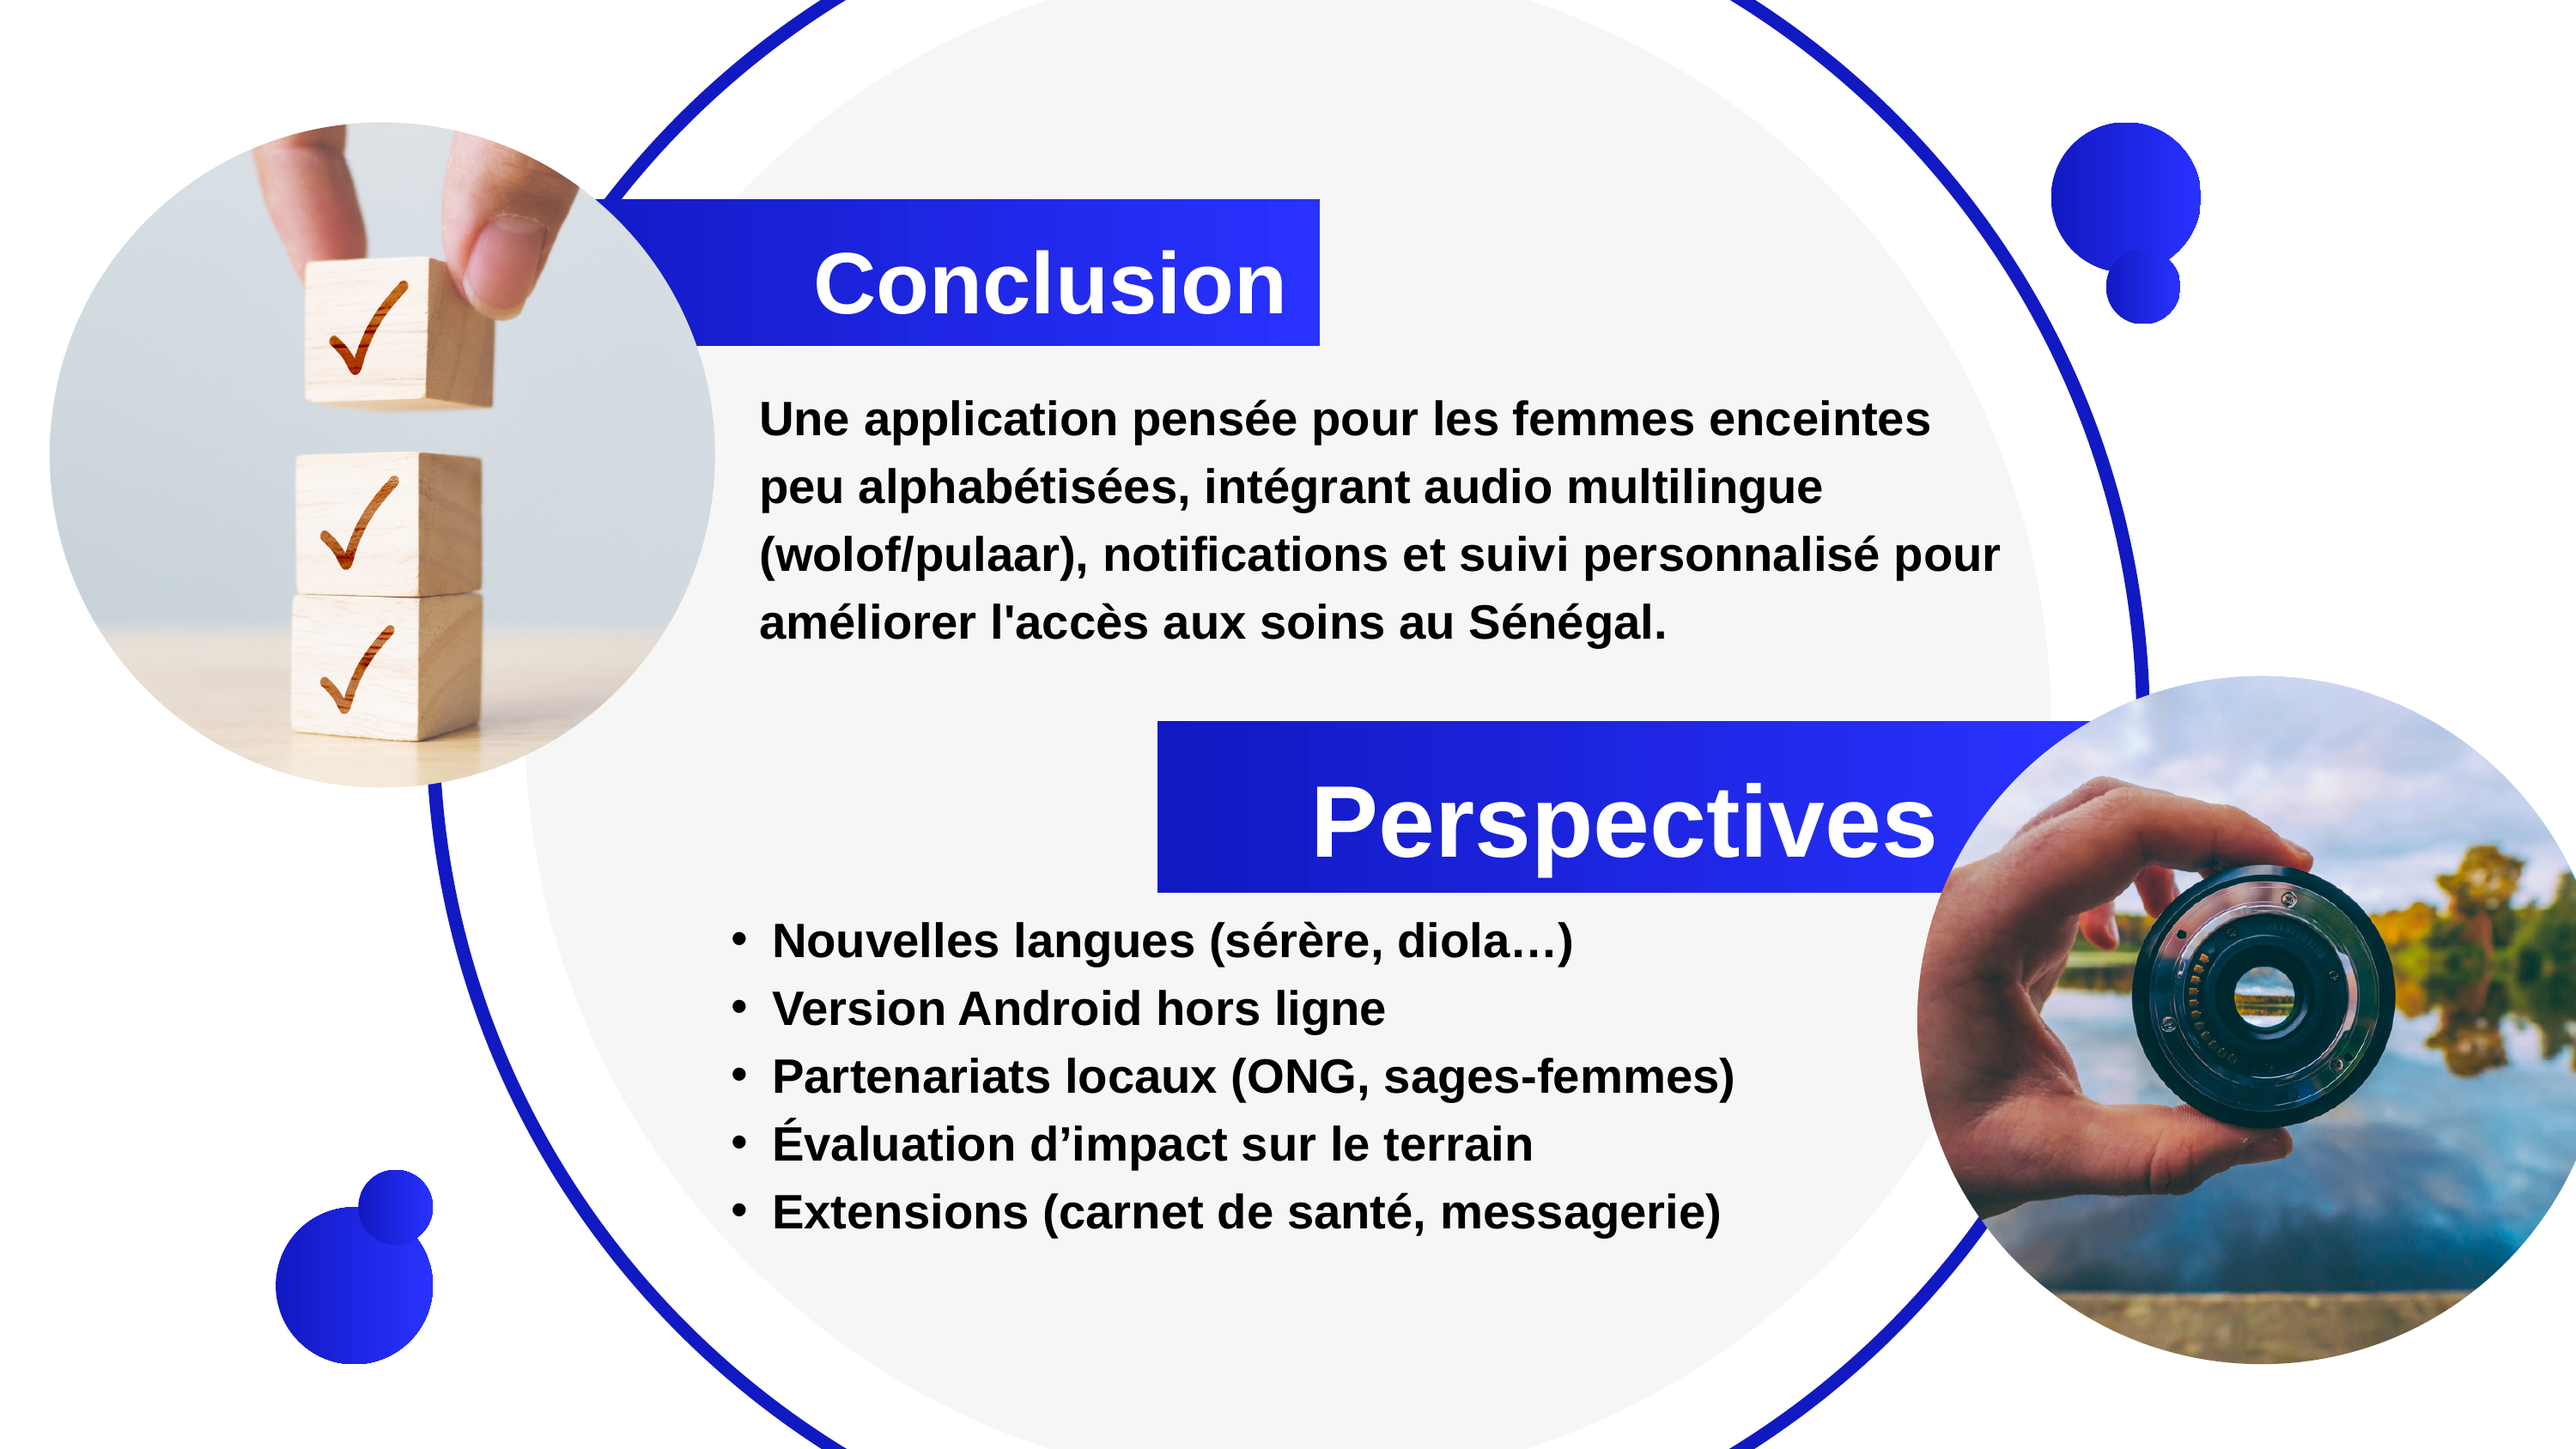

Conclusion

Une application pensée pour les femmes enceintes peu alphabétisées, intégrant audio multilingue (wolof/pulaar), notifications et suivi personnalisé pour améliorer l'accès aux soins au Sénégal.

Perspectives
Nouvelles langues (sérère, diola…)
Version Android hors ligne
Partenariats locaux (ONG, sages-femmes)
Évaluation d’impact sur le terrain
Extensions (carnet de santé, messagerie)